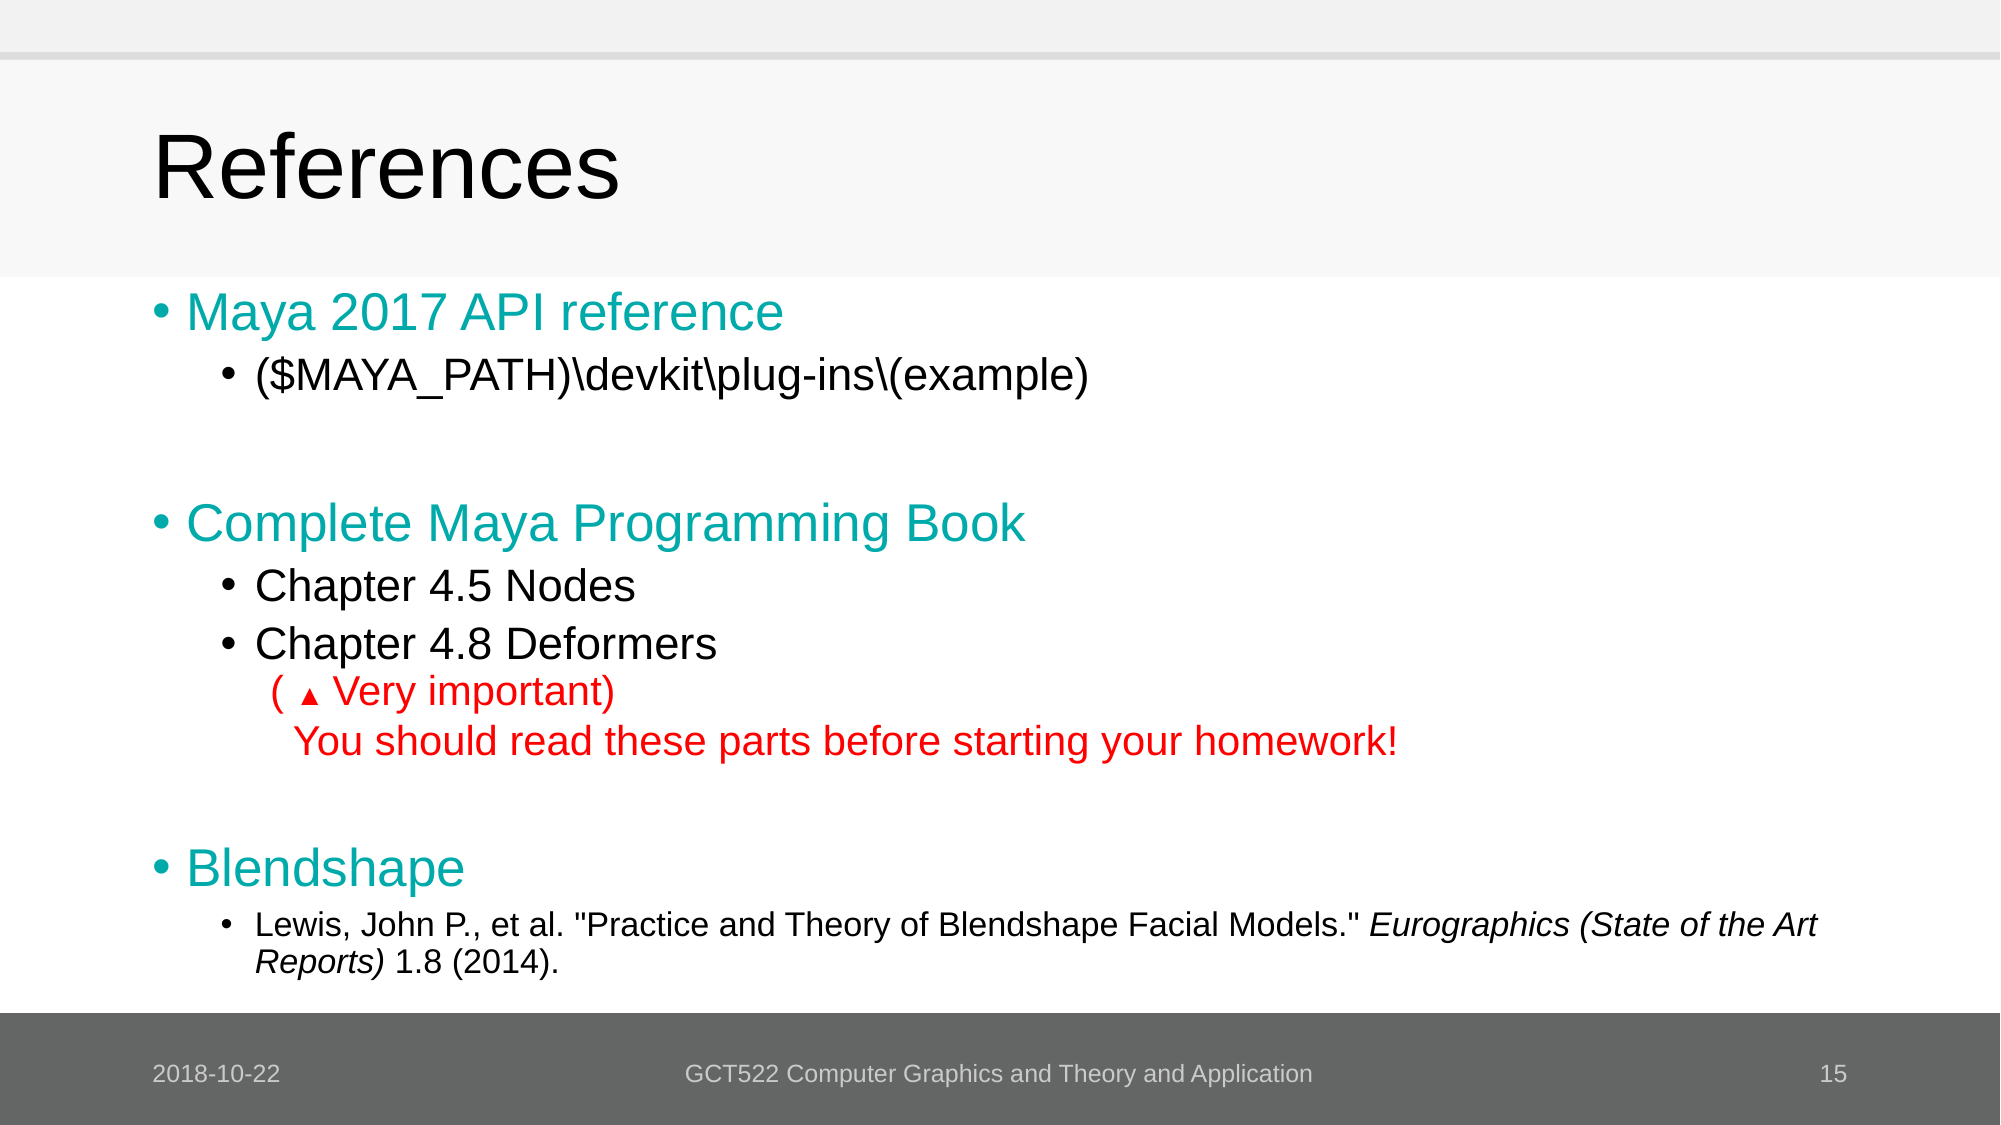

# References
Maya 2017 API reference
($MAYA_PATH)\devkit\plug-ins\(example)

Complete Maya Programming Book
Chapter 4.5 Nodes
Chapter 4.8 Deformers

Blendshape
Lewis, John P., et al. "Practice and Theory of Blendshape Facial Models." Eurographics (State of the Art Reports) 1.8 (2014).
( ▲ Very important)
  You should read these parts before starting your homework!
2018-10-22
GCT522 Computer Graphics and Theory and Application
15